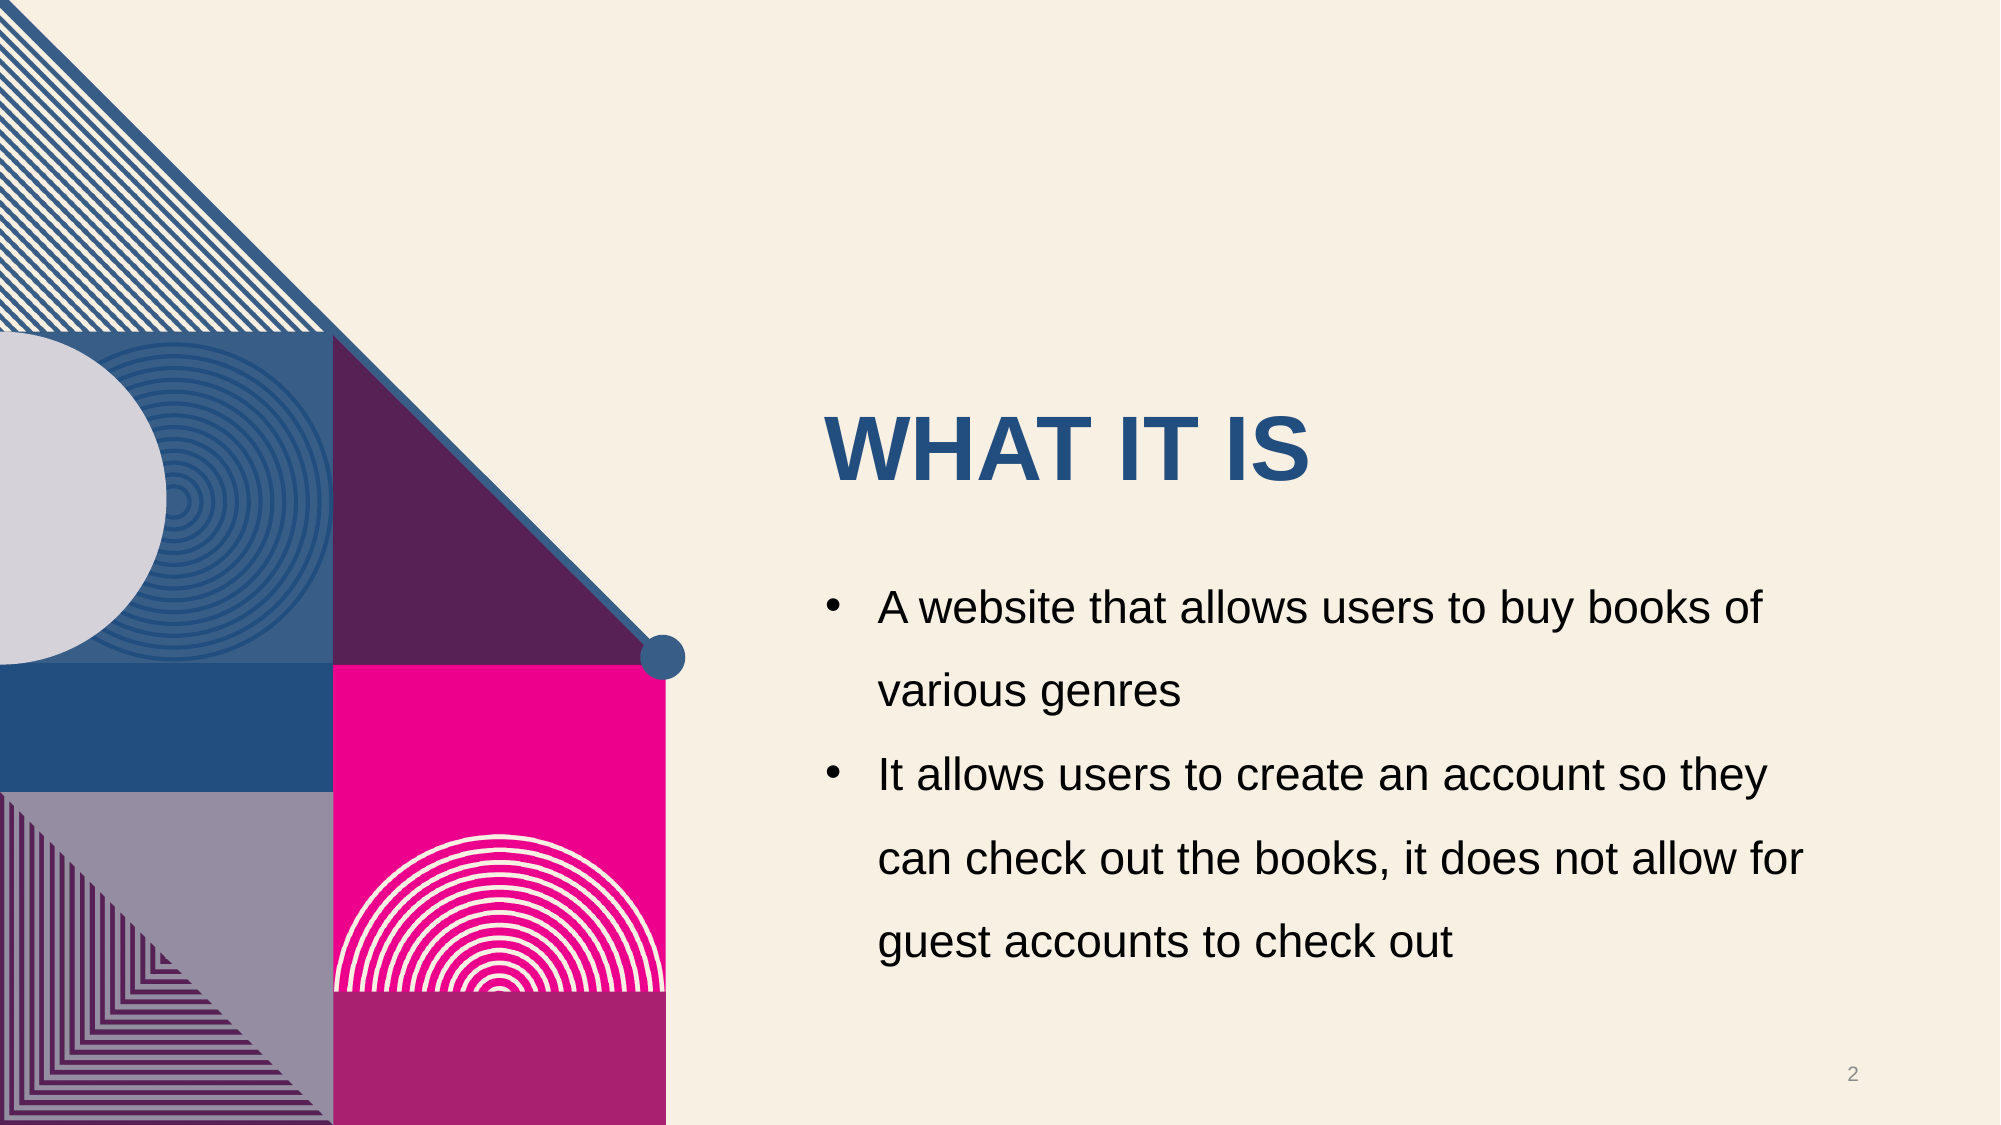

# What it Is
A website that allows users to buy books of various genres
It allows users to create an account so they can check out the books, it does not allow for guest accounts to check out

2